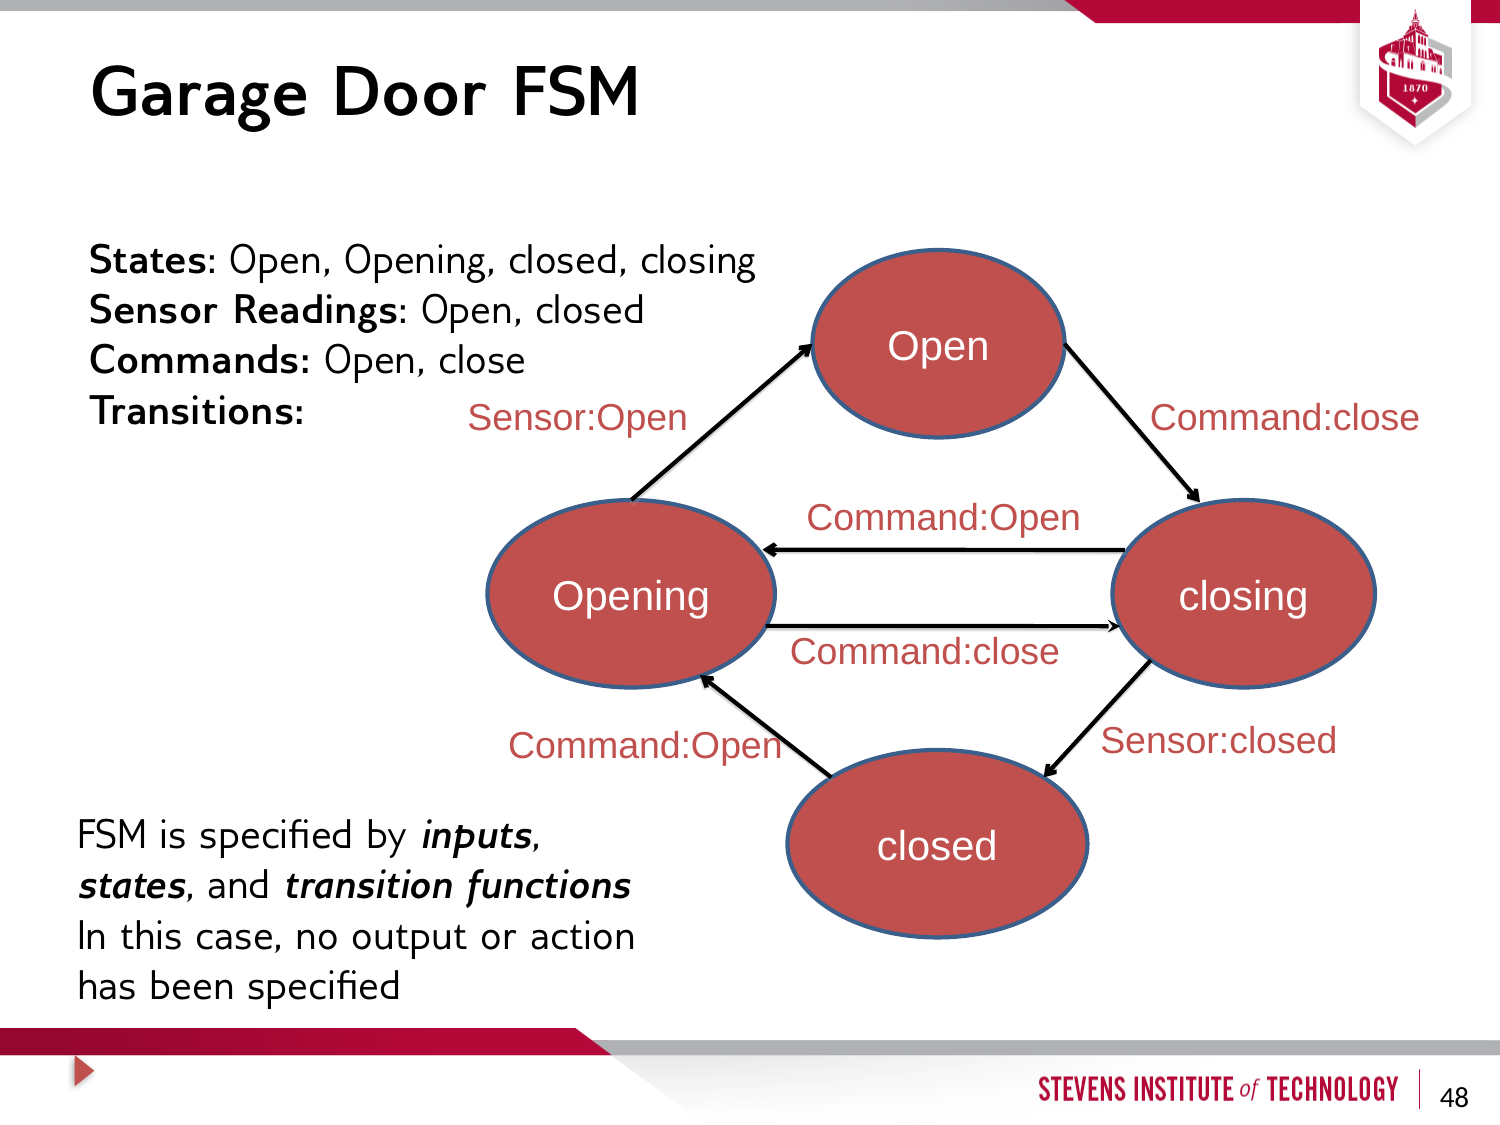

# Garage Door FSM
States: Open, Opening, closed, closing
Sensor Readings: Open, closed
Commands: Open, close
Transitions:
Open
Sensor:Open
Command:close
Command:Open
Opening
closing
Command:close
Sensor:closed
Command:Open
closed
FSM is specified by inputs, states, and transition functions
In this case, no output or action has been specified
48